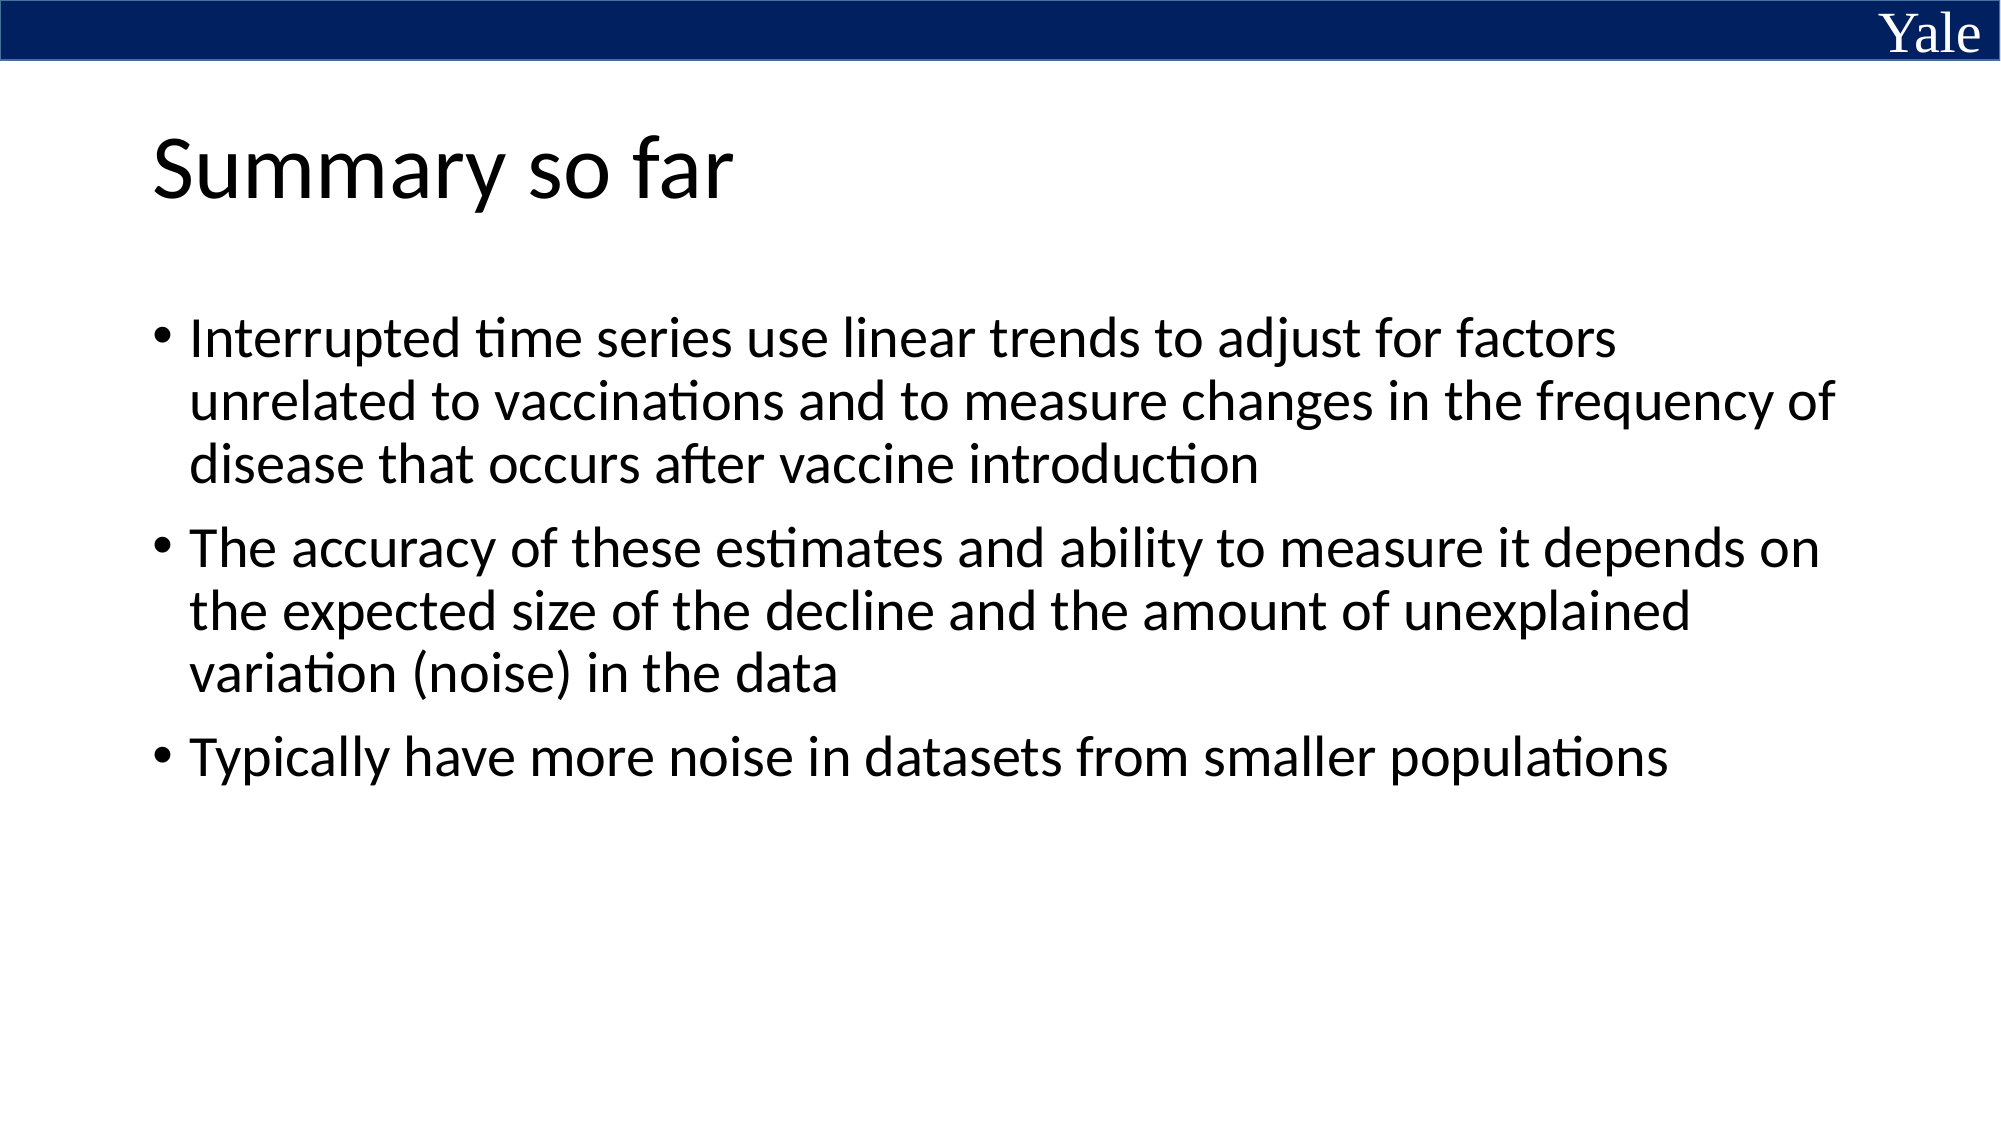

# Summary so far
Interrupted time series use linear trends to adjust for factors unrelated to vaccinations and to measure changes in the frequency of disease that occurs after vaccine introduction
The accuracy of these estimates and ability to measure it depends on the expected size of the decline and the amount of unexplained variation (noise) in the data
Typically have more noise in datasets from smaller populations